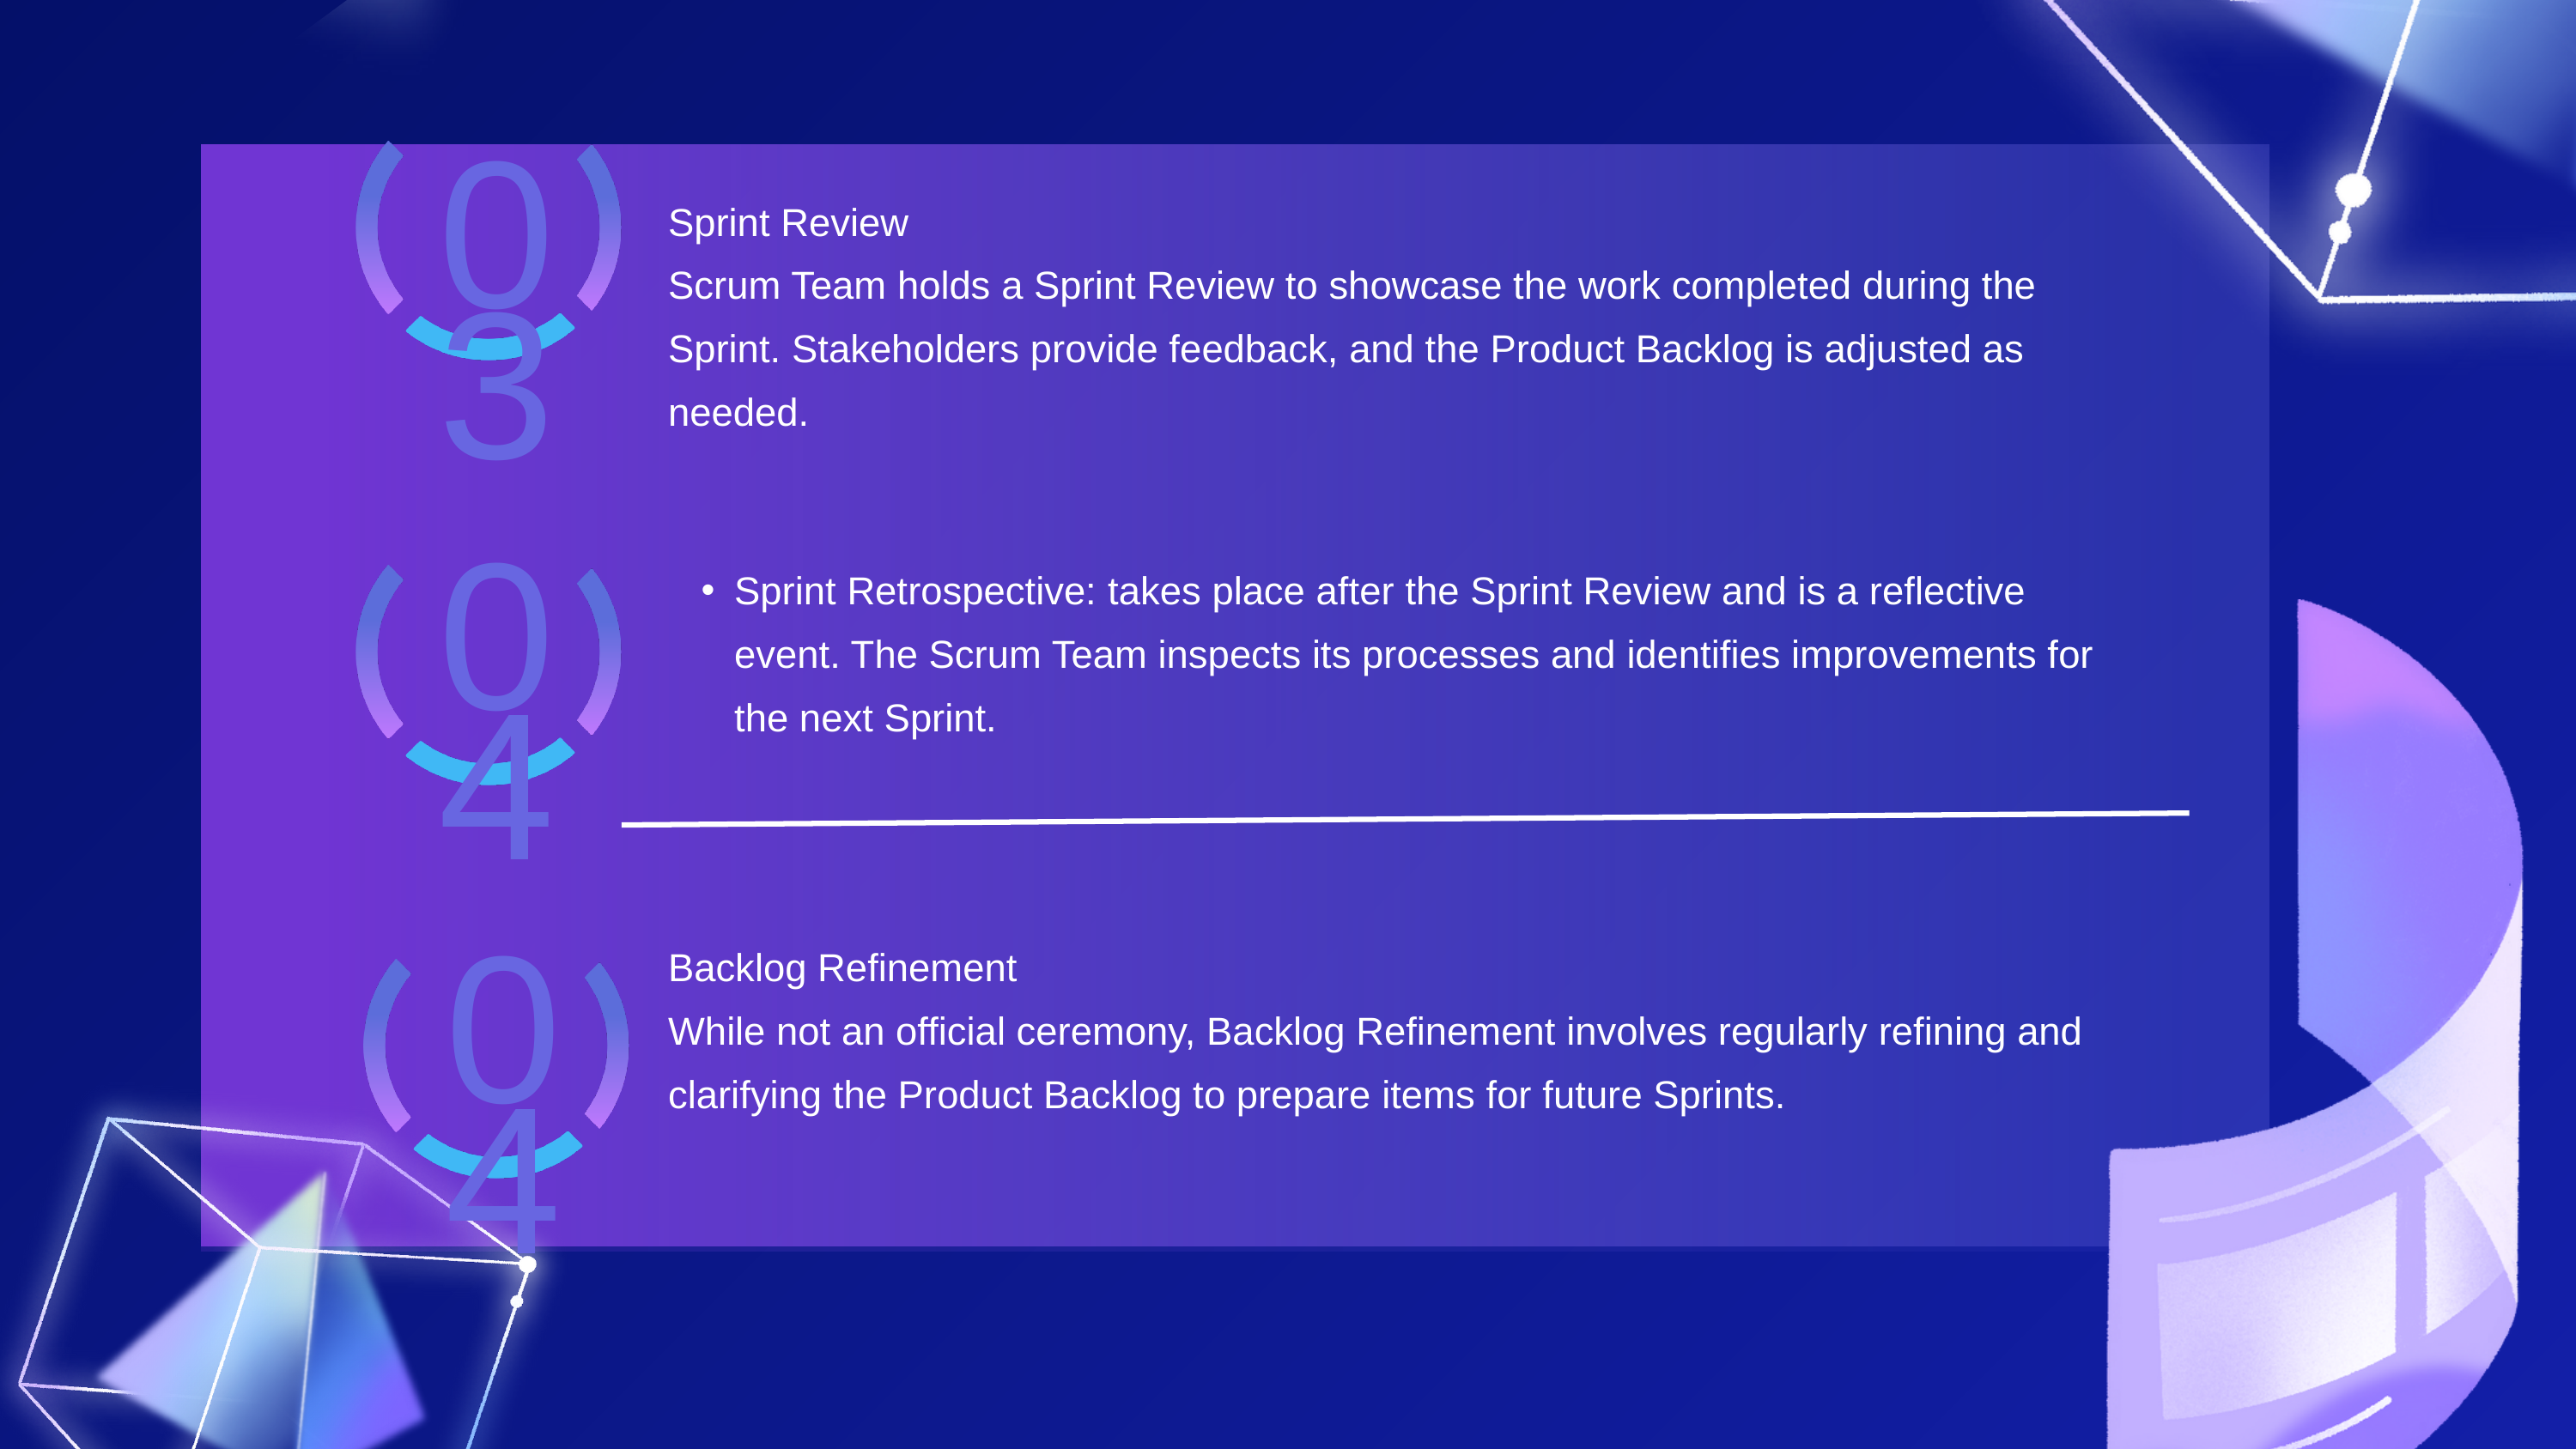

Sprint Review
Scrum Team holds a Sprint Review to showcase the work completed during the Sprint. Stakeholders provide feedback, and the Product Backlog is adjusted as needed.
03
Sprint Retrospective: takes place after the Sprint Review and is a reflective event. The Scrum Team inspects its processes and identifies improvements for the next Sprint.

04

Backlog Refinement
While not an official ceremony, Backlog Refinement involves regularly refining and clarifying the Product Backlog to prepare items for future Sprints.

04